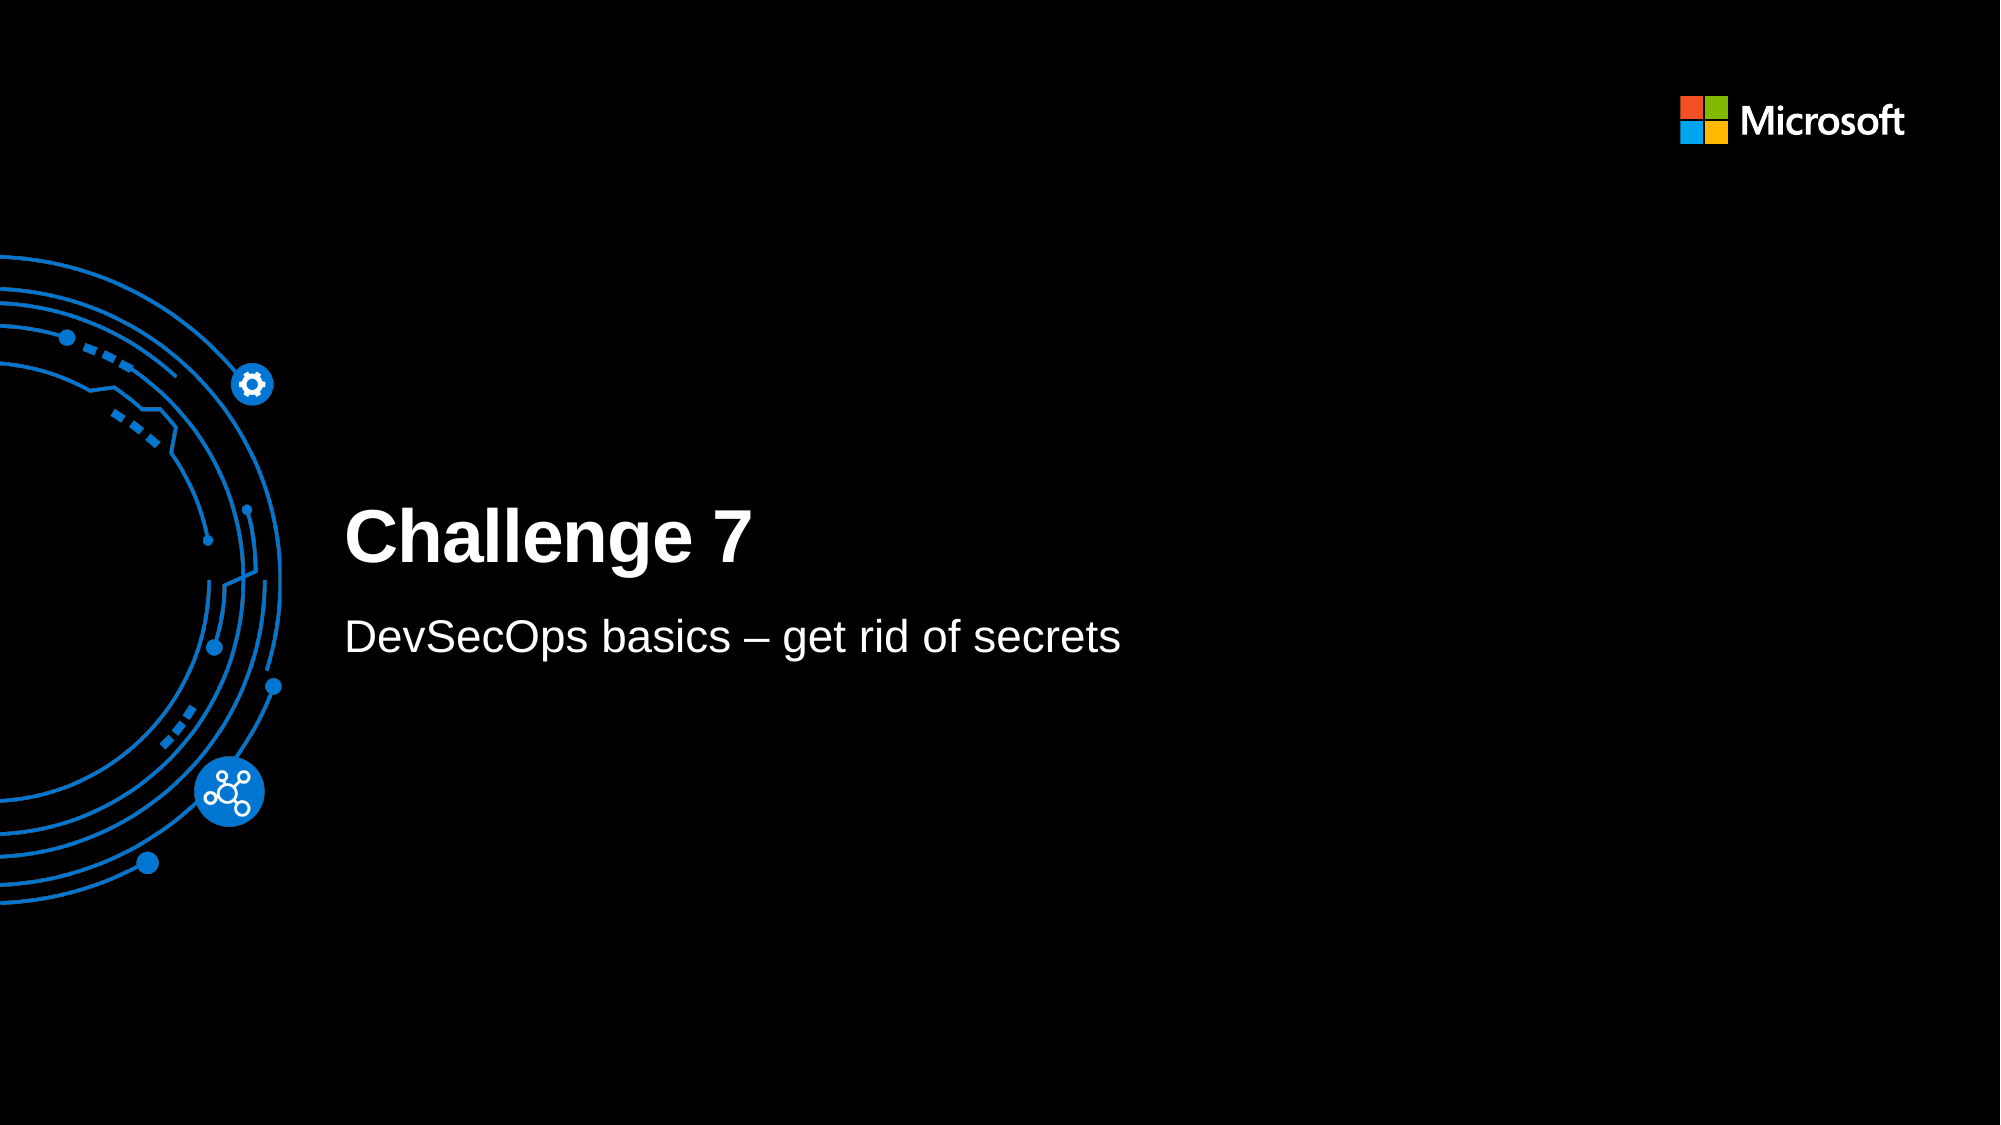

# Challenge 7
DevSecOps basics – get rid of secrets